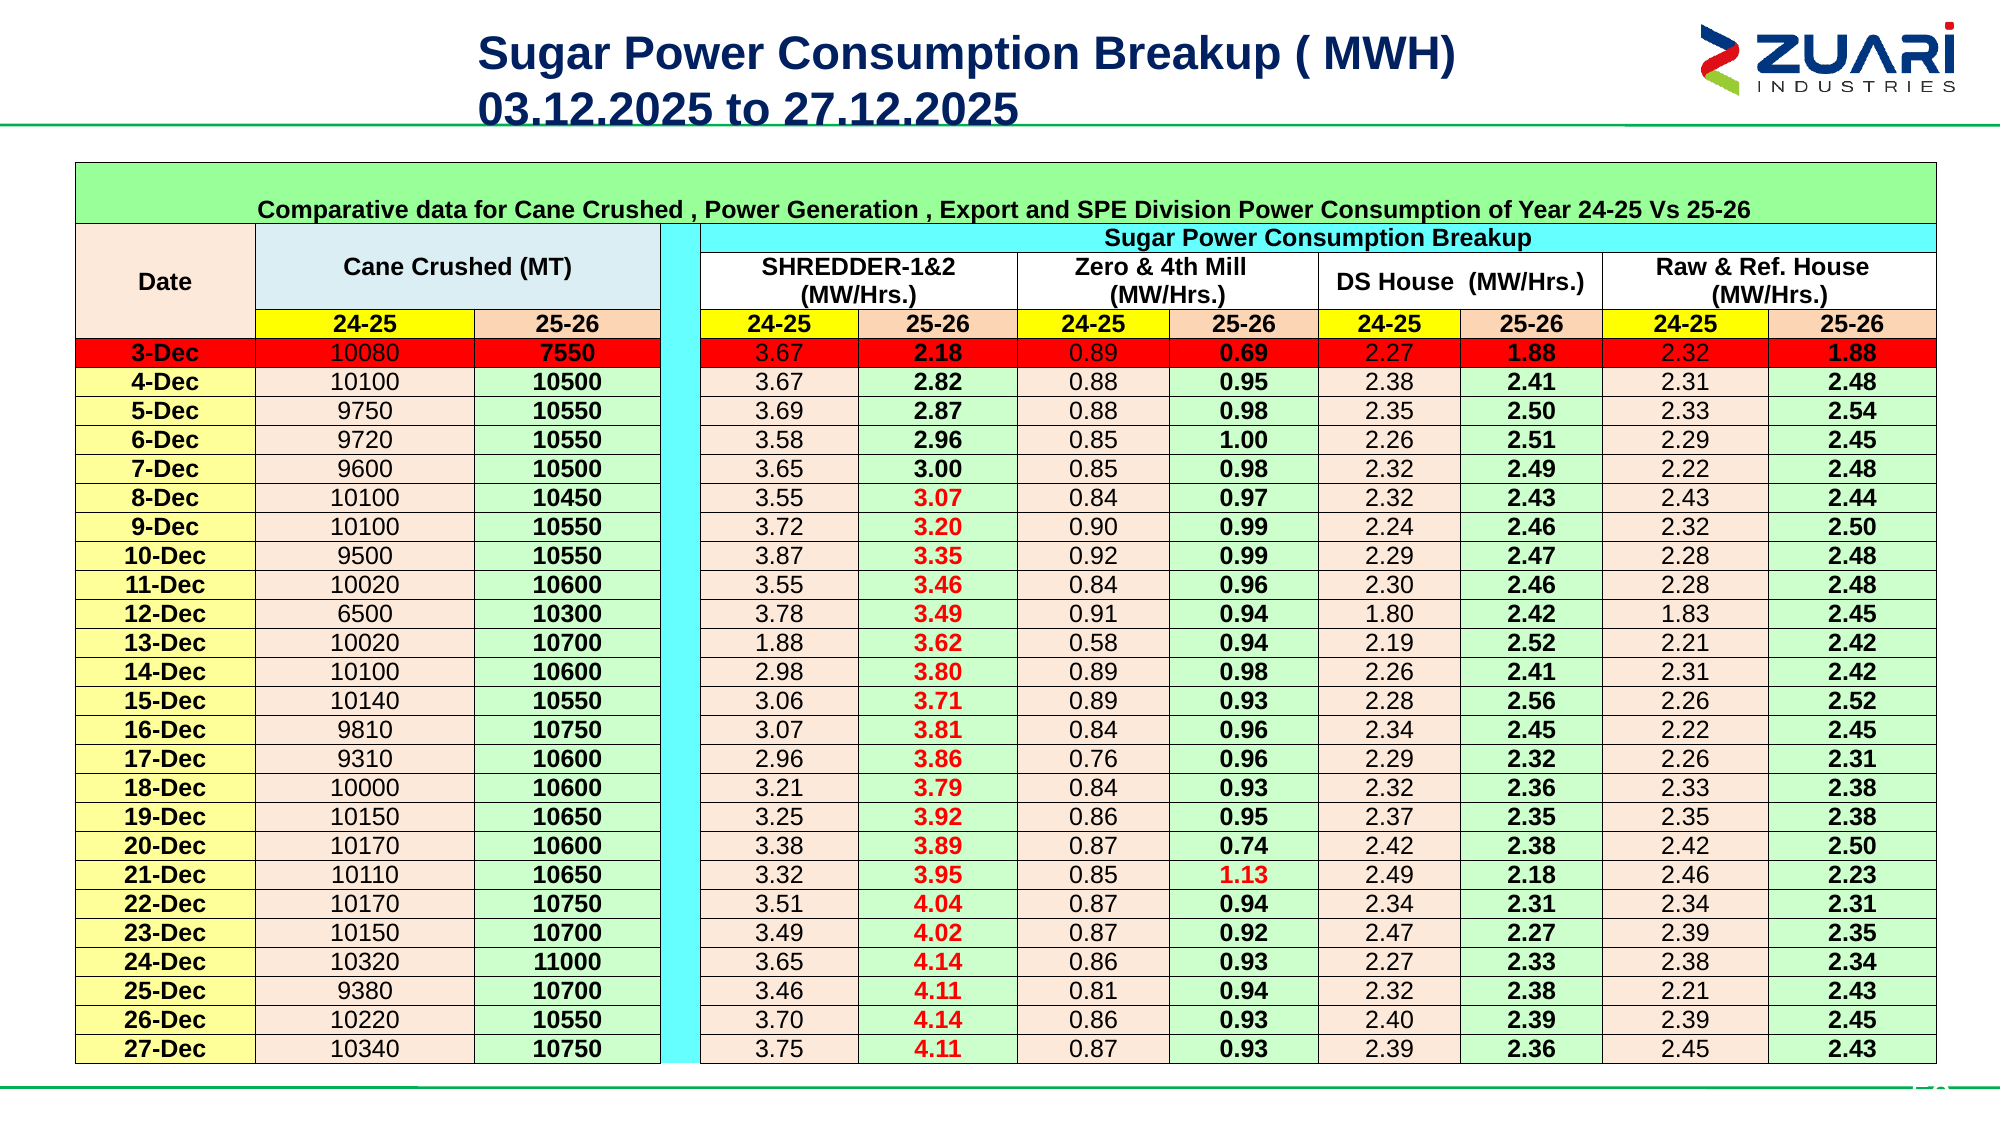

# Sugar Power Consumption Breakup ( MWH) 03.12.2025 to 27.12.2025
| Comparative data for Cane Crushed , Power Generation , Export and SPE Division Power Consumption of Year 24-25 Vs 25-26 |  |  |  |  |  |  |  |  |  |  |  |
| --- | --- | --- | --- | --- | --- | --- | --- | --- | --- | --- | --- |
| Date | Cane Crushed (MT) |  |  | Sugar Power Consumption Breakup |  |  |  |  |  |  |  |
|  |  |  |  | SHREDDER-1&2 (MW/Hrs.) |  | Zero & 4th Mill (MW/Hrs.) |  | DS House (MW/Hrs.) |  | Raw & Ref. House (MW/Hrs.) |  |
|  | 24-25 | 25-26 |  | 24-25 | 25-26 | 24-25 | 25-26 | 24-25 | 25-26 | 24-25 | 25-26 |
| 3-Dec | 10080 | 7550 |  | 3.67 | 2.18 | 0.89 | 0.69 | 2.27 | 1.88 | 2.32 | 1.88 |
| 4-Dec | 10100 | 10500 |  | 3.67 | 2.82 | 0.88 | 0.95 | 2.38 | 2.41 | 2.31 | 2.48 |
| 5-Dec | 9750 | 10550 |  | 3.69 | 2.87 | 0.88 | 0.98 | 2.35 | 2.50 | 2.33 | 2.54 |
| 6-Dec | 9720 | 10550 |  | 3.58 | 2.96 | 0.85 | 1.00 | 2.26 | 2.51 | 2.29 | 2.45 |
| 7-Dec | 9600 | 10500 |  | 3.65 | 3.00 | 0.85 | 0.98 | 2.32 | 2.49 | 2.22 | 2.48 |
| 8-Dec | 10100 | 10450 |  | 3.55 | 3.07 | 0.84 | 0.97 | 2.32 | 2.43 | 2.43 | 2.44 |
| 9-Dec | 10100 | 10550 |  | 3.72 | 3.20 | 0.90 | 0.99 | 2.24 | 2.46 | 2.32 | 2.50 |
| 10-Dec | 9500 | 10550 |  | 3.87 | 3.35 | 0.92 | 0.99 | 2.29 | 2.47 | 2.28 | 2.48 |
| 11-Dec | 10020 | 10600 |  | 3.55 | 3.46 | 0.84 | 0.96 | 2.30 | 2.46 | 2.28 | 2.48 |
| 12-Dec | 6500 | 10300 |  | 3.78 | 3.49 | 0.91 | 0.94 | 1.80 | 2.42 | 1.83 | 2.45 |
| 13-Dec | 10020 | 10700 |  | 1.88 | 3.62 | 0.58 | 0.94 | 2.19 | 2.52 | 2.21 | 2.42 |
| 14-Dec | 10100 | 10600 |  | 2.98 | 3.80 | 0.89 | 0.98 | 2.26 | 2.41 | 2.31 | 2.42 |
| 15-Dec | 10140 | 10550 |  | 3.06 | 3.71 | 0.89 | 0.93 | 2.28 | 2.56 | 2.26 | 2.52 |
| 16-Dec | 9810 | 10750 |  | 3.07 | 3.81 | 0.84 | 0.96 | 2.34 | 2.45 | 2.22 | 2.45 |
| 17-Dec | 9310 | 10600 |  | 2.96 | 3.86 | 0.76 | 0.96 | 2.29 | 2.32 | 2.26 | 2.31 |
| 18-Dec | 10000 | 10600 |  | 3.21 | 3.79 | 0.84 | 0.93 | 2.32 | 2.36 | 2.33 | 2.38 |
| 19-Dec | 10150 | 10650 |  | 3.25 | 3.92 | 0.86 | 0.95 | 2.37 | 2.35 | 2.35 | 2.38 |
| 20-Dec | 10170 | 10600 |  | 3.38 | 3.89 | 0.87 | 0.74 | 2.42 | 2.38 | 2.42 | 2.50 |
| 21-Dec | 10110 | 10650 |  | 3.32 | 3.95 | 0.85 | 1.13 | 2.49 | 2.18 | 2.46 | 2.23 |
| 22-Dec | 10170 | 10750 |  | 3.51 | 4.04 | 0.87 | 0.94 | 2.34 | 2.31 | 2.34 | 2.31 |
| 23-Dec | 10150 | 10700 |  | 3.49 | 4.02 | 0.87 | 0.92 | 2.47 | 2.27 | 2.39 | 2.35 |
| 24-Dec | 10320 | 11000 |  | 3.65 | 4.14 | 0.86 | 0.93 | 2.27 | 2.33 | 2.38 | 2.34 |
| 25-Dec | 9380 | 10700 |  | 3.46 | 4.11 | 0.81 | 0.94 | 2.32 | 2.38 | 2.21 | 2.43 |
| 26-Dec | 10220 | 10550 |  | 3.70 | 4.14 | 0.86 | 0.93 | 2.40 | 2.39 | 2.39 | 2.45 |
| 27-Dec | 10340 | 10750 |  | 3.75 | 4.11 | 0.87 | 0.93 | 2.39 | 2.36 | 2.45 | 2.43 |
52